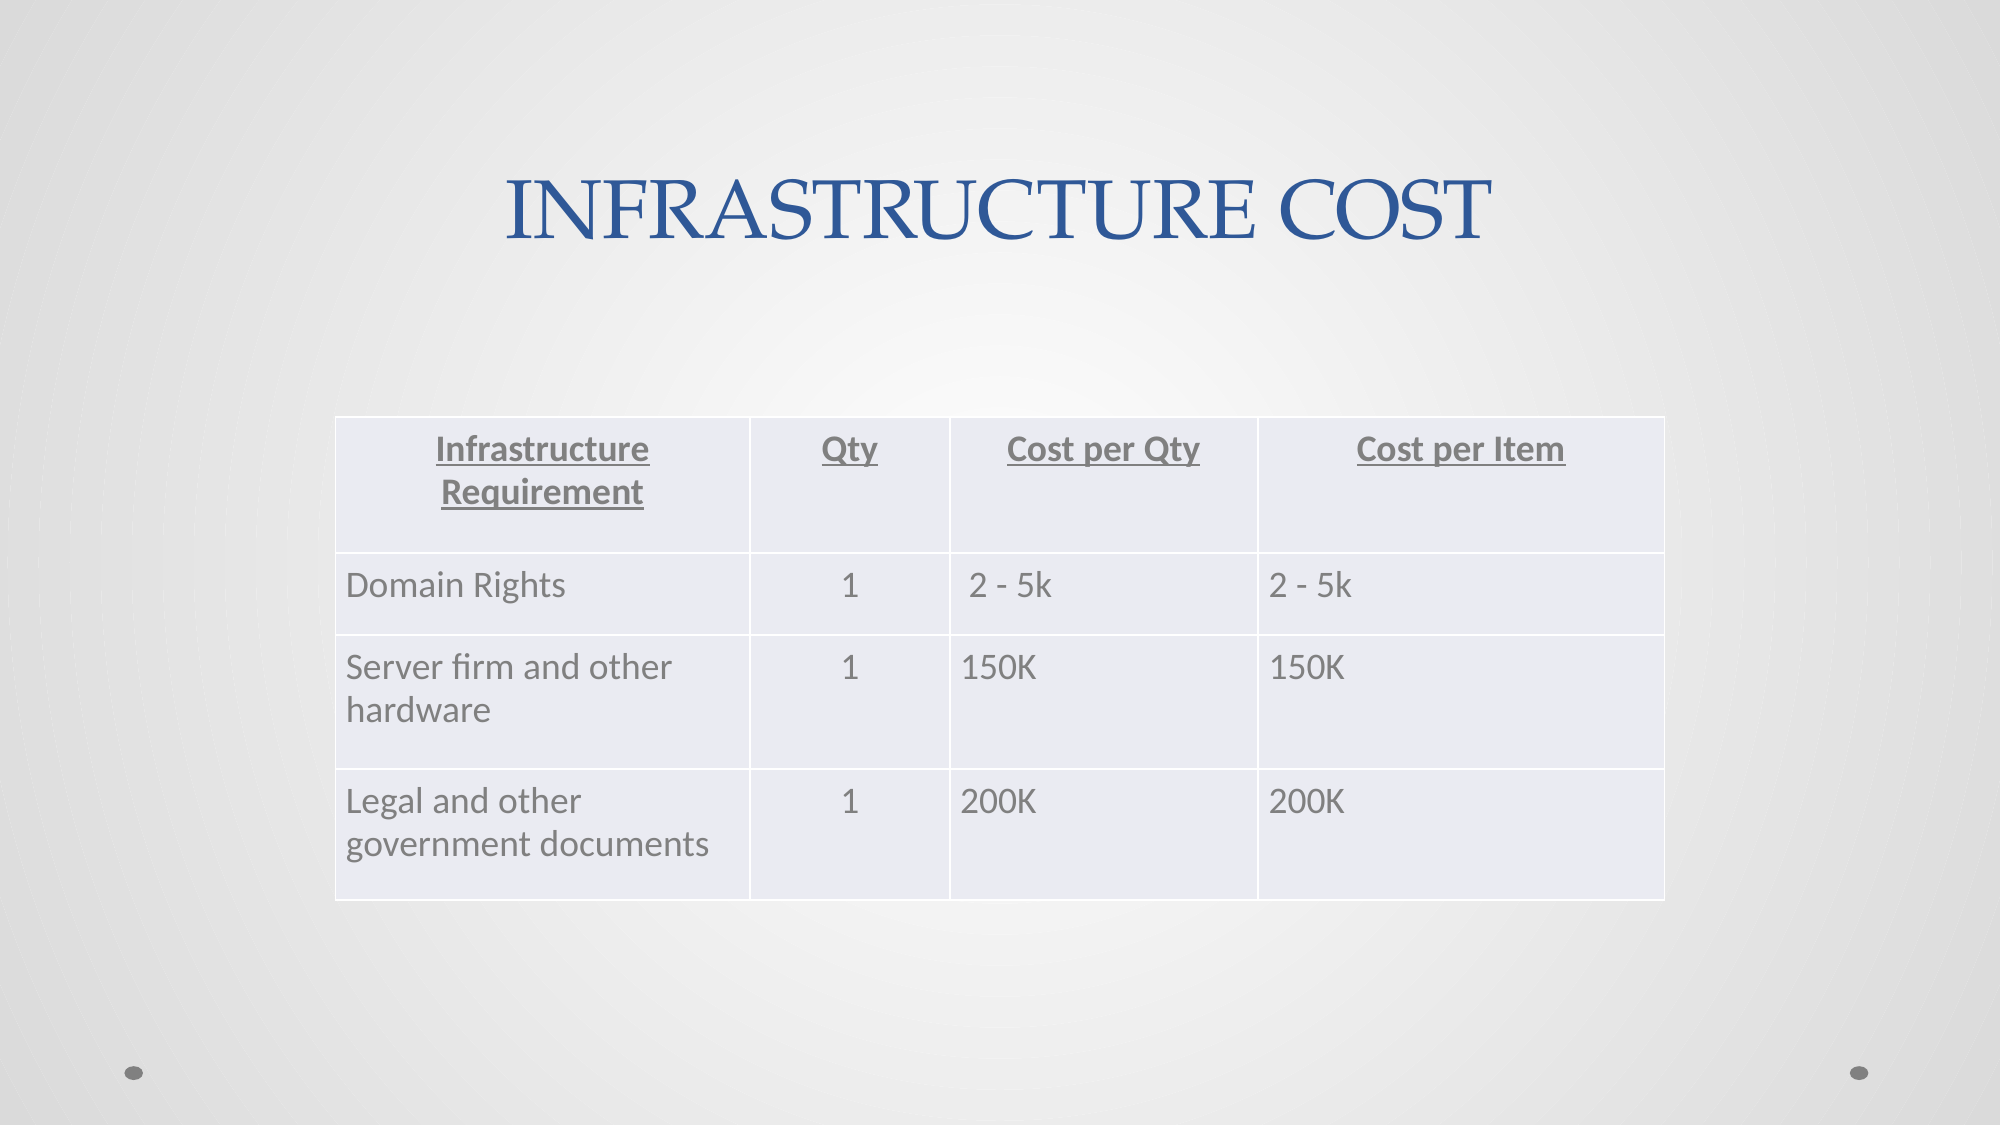

# INFRASTRUCTURE COST
| Infrastructure Requirement | Qty | Cost per Qty | Cost per Item |
| --- | --- | --- | --- |
| Domain Rights | 1 | 2 - 5k | 2 - 5k |
| Server firm and other hardware | 1 | 150K | 150K |
| Legal and other government documents | 1 | 200K | 200K |